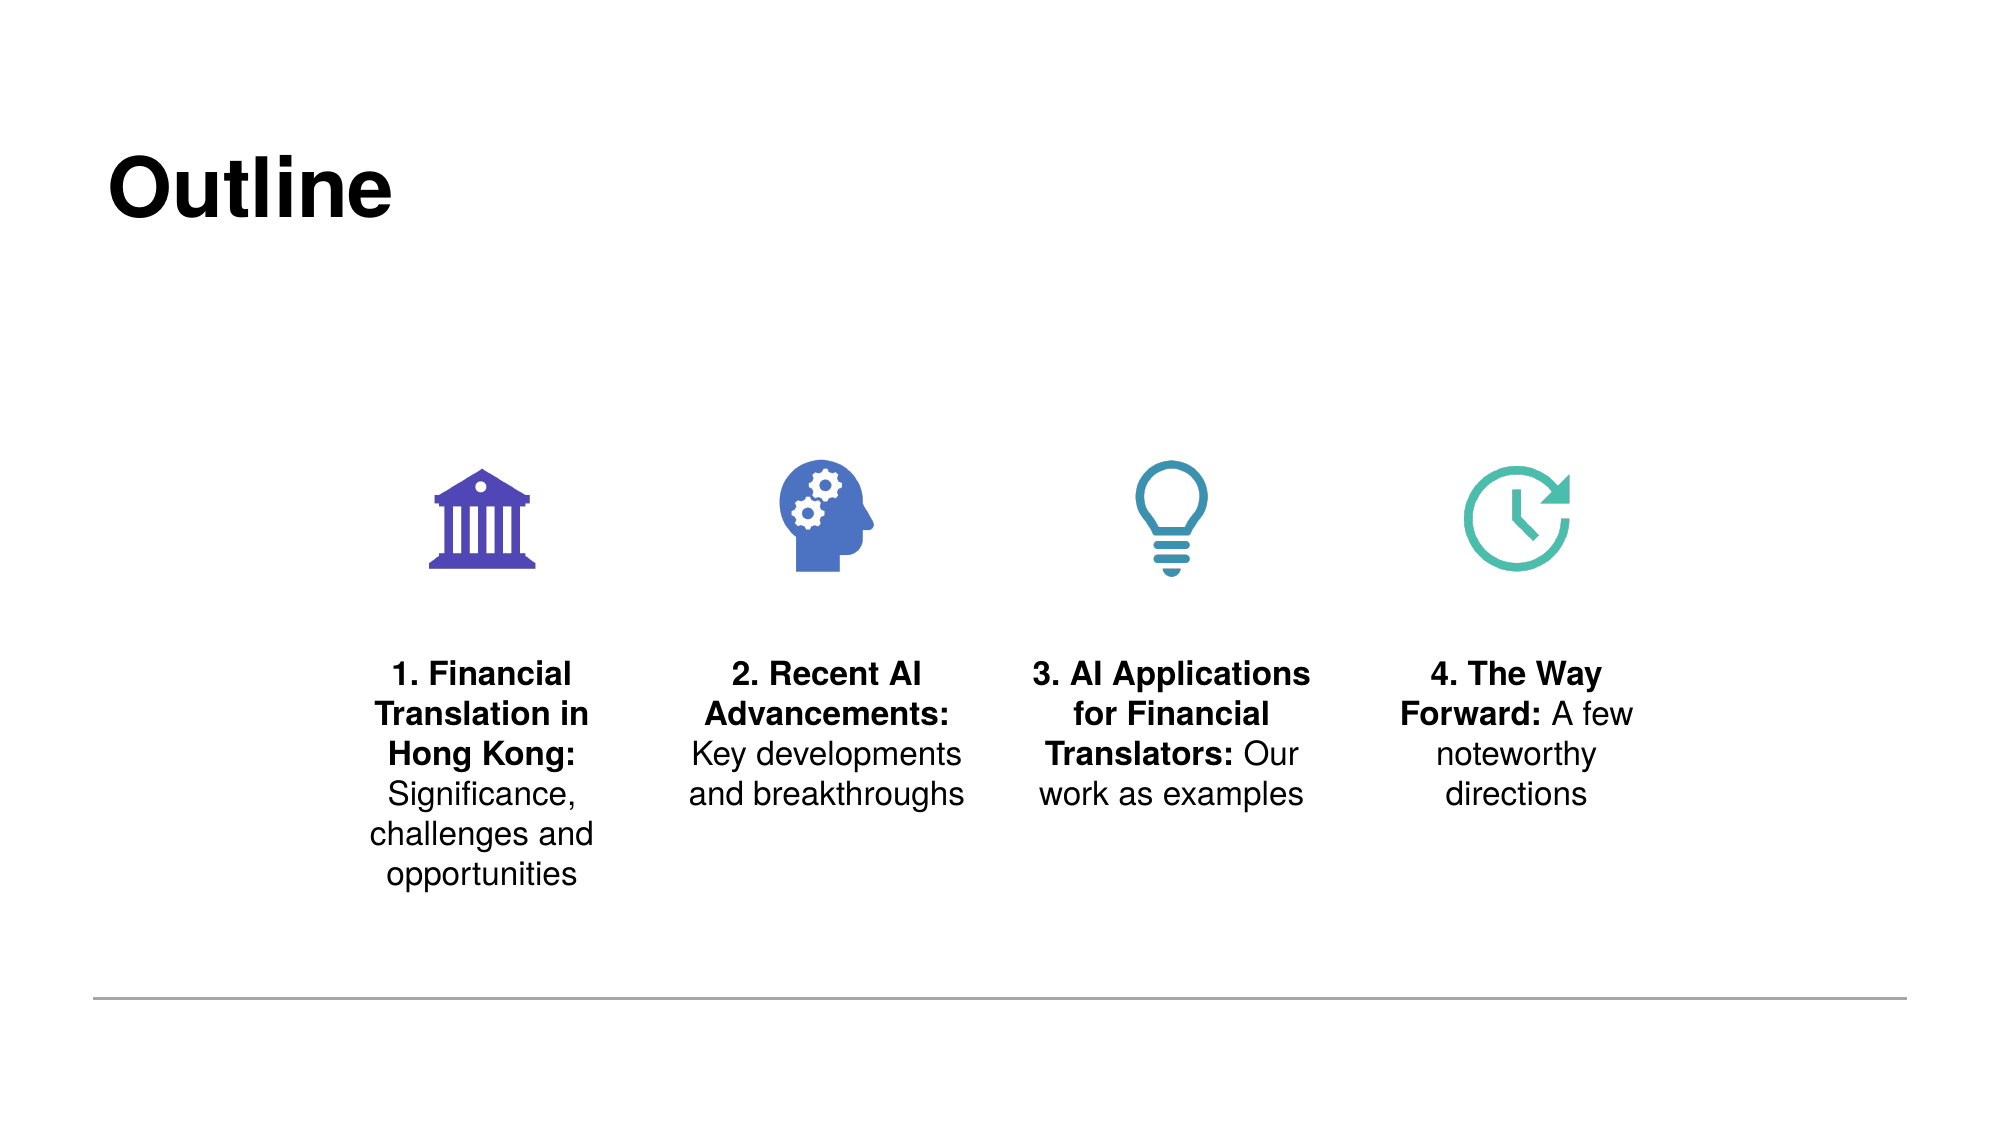

# Outline
1. Financial Translation in Hong Kong: Significance, challenges and opportunities
2. Recent AI Advancements: Key developments and breakthroughs
3. AI Applications for Financial Translators: Our work as examples
4. The Way Forward: A few noteworthy directions
Artificial Intelligence and Financial Translation (Sai-cheong Siu, September 2023)